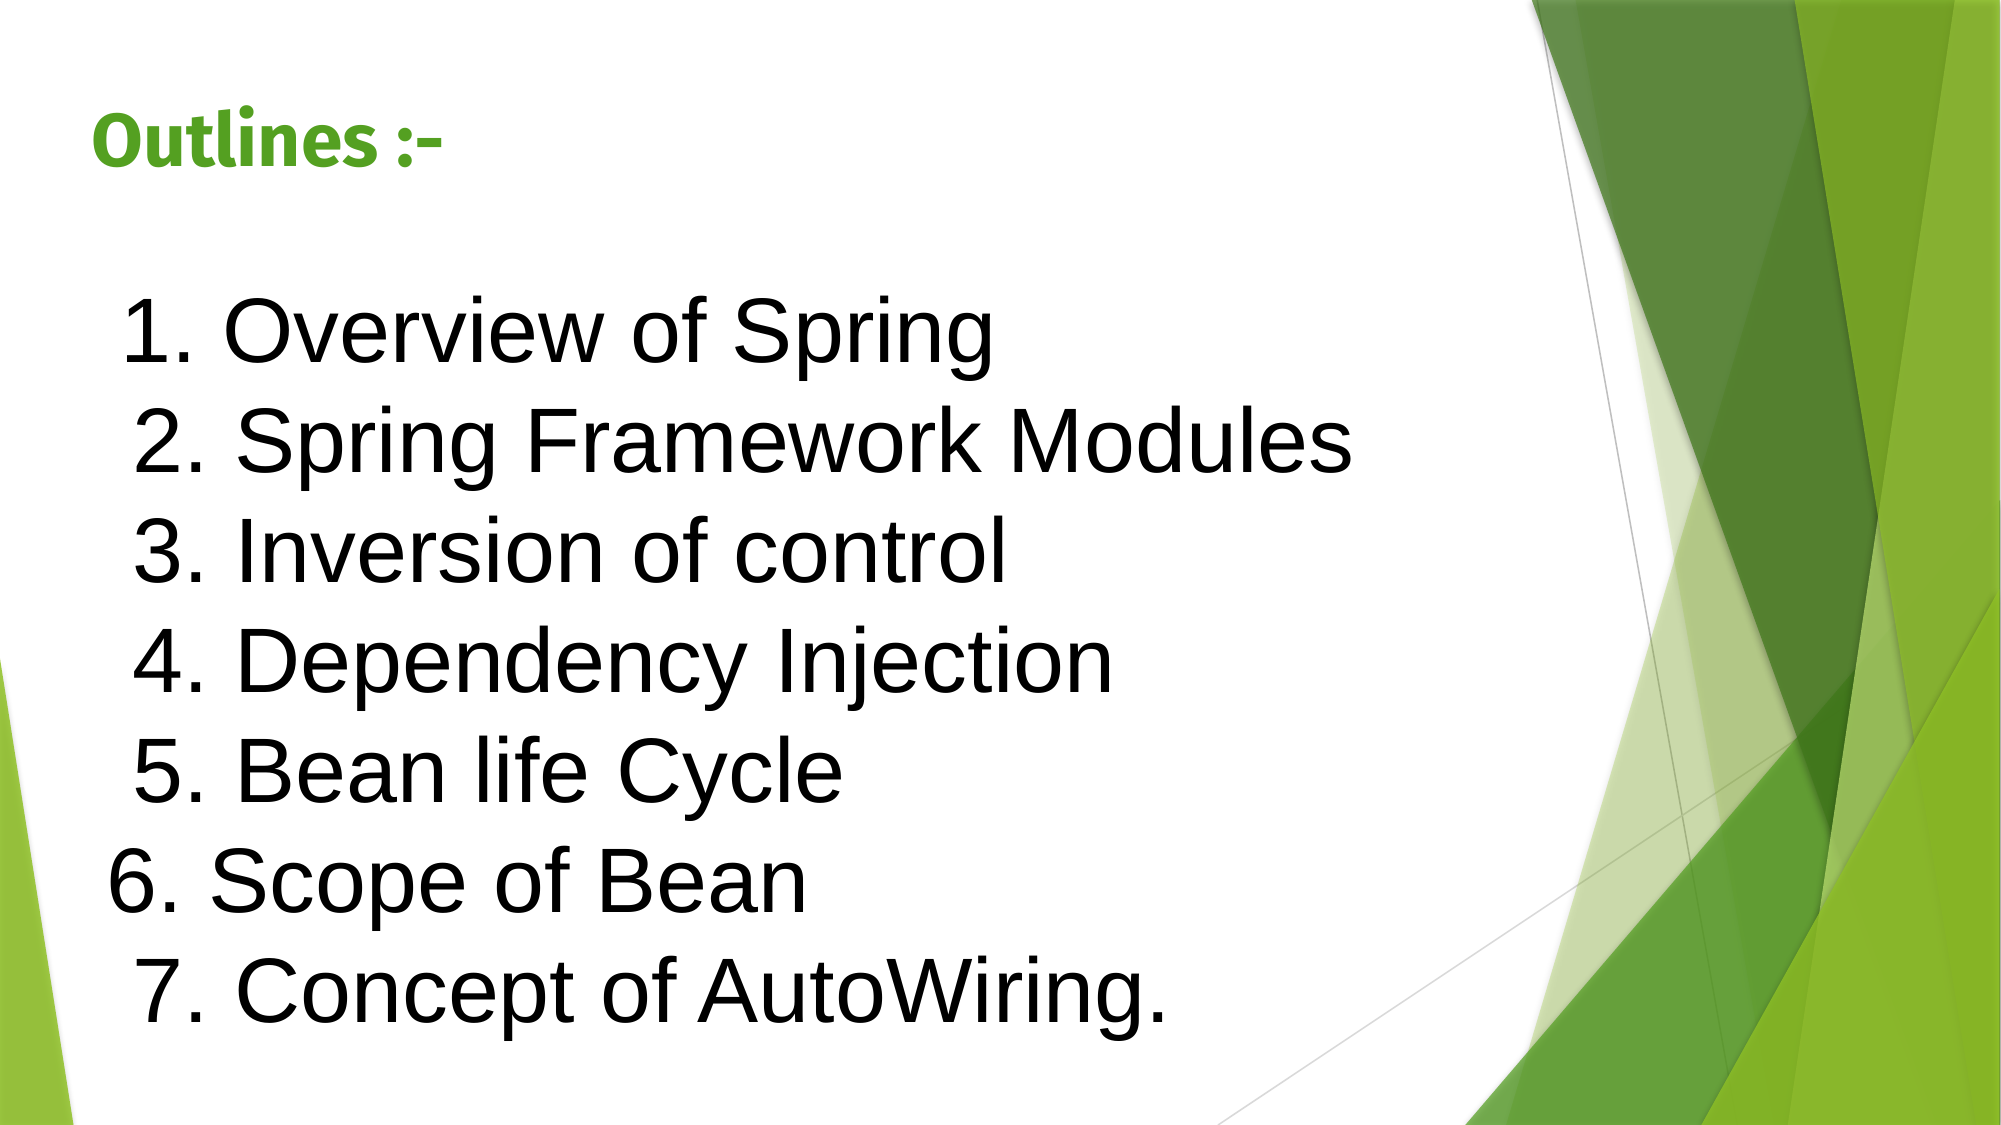

Outlines :-
 1. Overview of Spring
 2. Spring Framework Modules
 3. Inversion of control
 4. Dependency Injection
 5. Bean life Cycle
6. Scope of Bean
 7. Concept of AutoWiring.